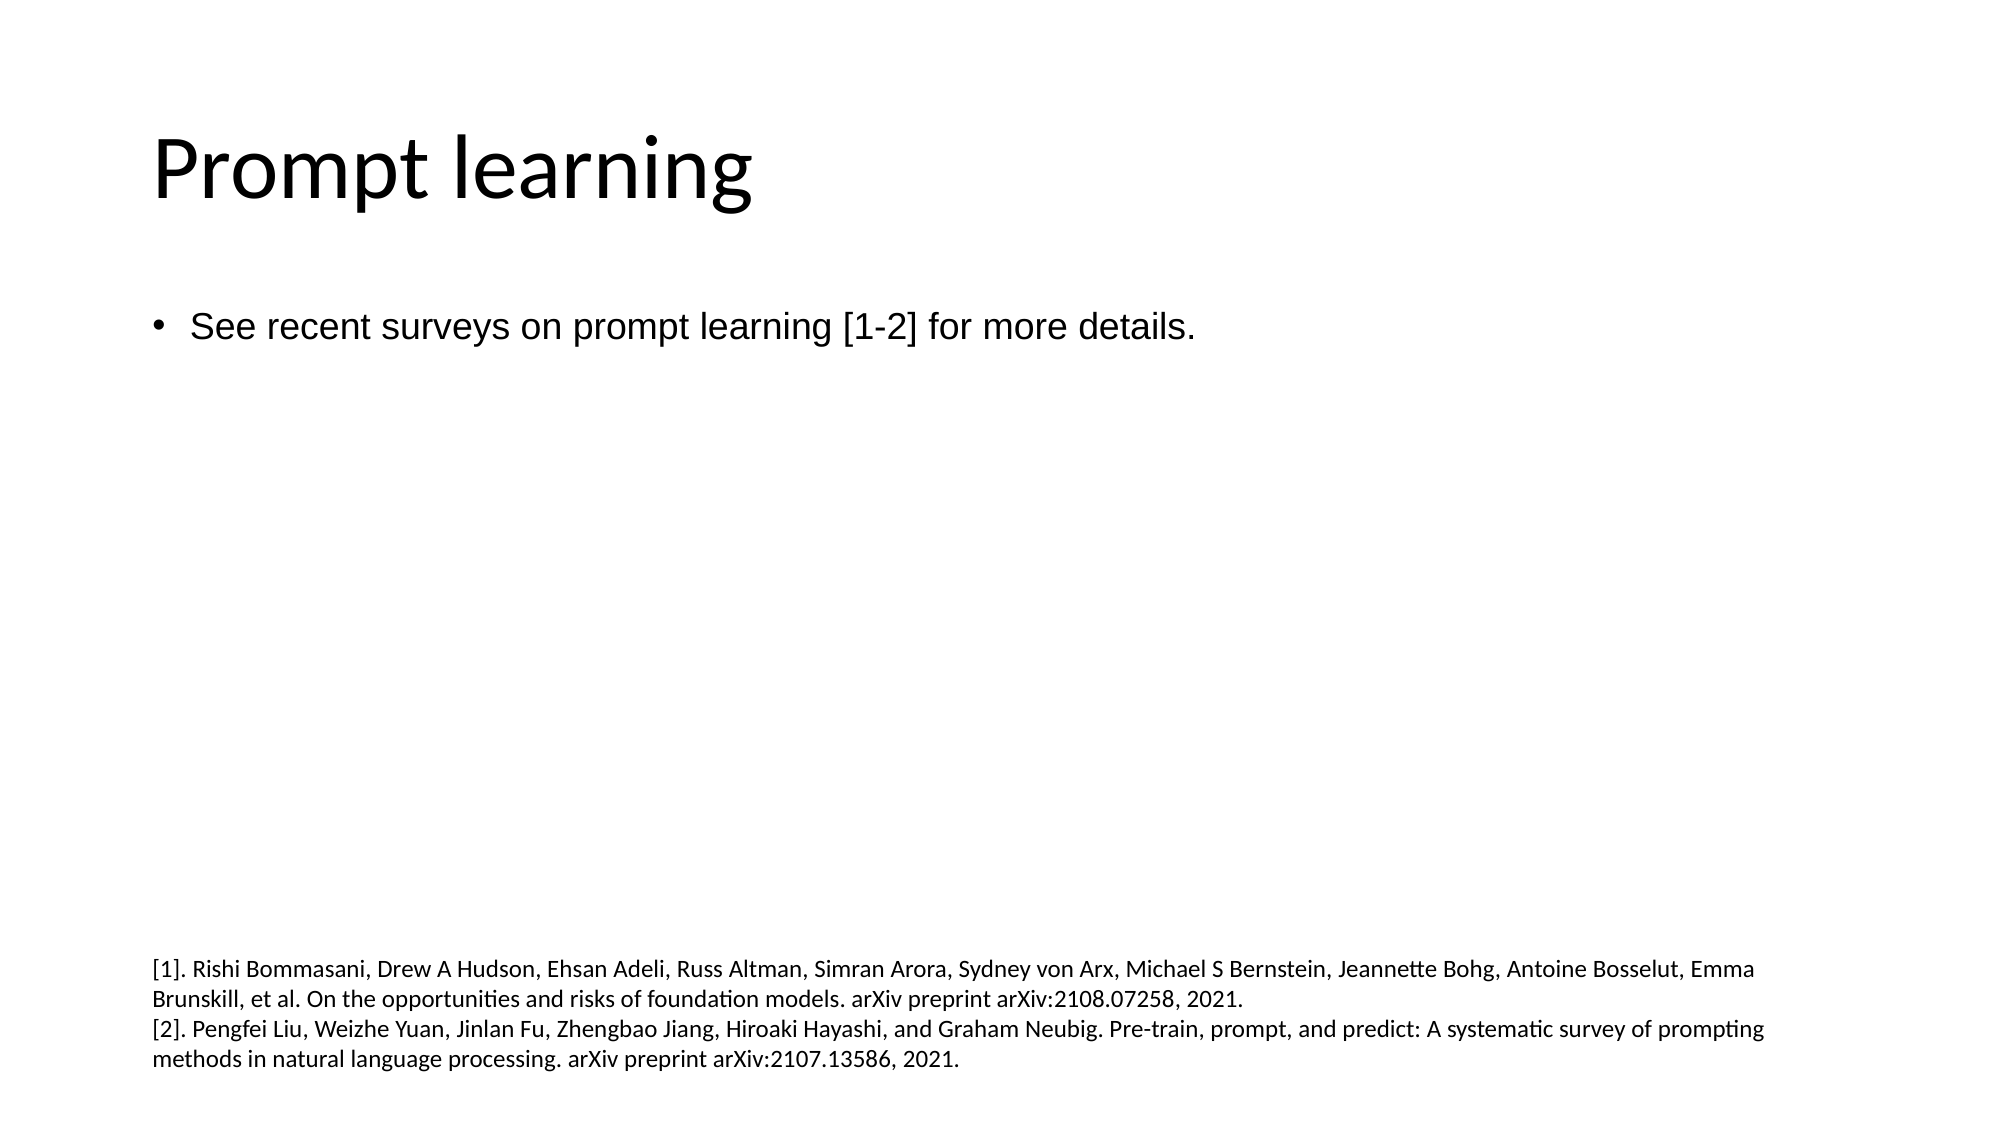

# Prompt learning
See recent surveys on prompt learning [1-2] for more details.

[1]. Rishi Bommasani, Drew A Hudson, Ehsan Adeli, Russ Altman, Simran Arora, Sydney von Arx, Michael S Bernstein, Jeannette Bohg, Antoine Bosselut, Emma Brunskill, et al. On the opportunities and risks of foundation models. arXiv preprint arXiv:2108.07258, 2021.
[2]. Pengfei Liu, Weizhe Yuan, Jinlan Fu, Zhengbao Jiang, Hiroaki Hayashi, and Graham Neubig. Pre-train, prompt, and predict: A systematic survey of prompting methods in natural language processing. arXiv preprint arXiv:2107.13586, 2021.